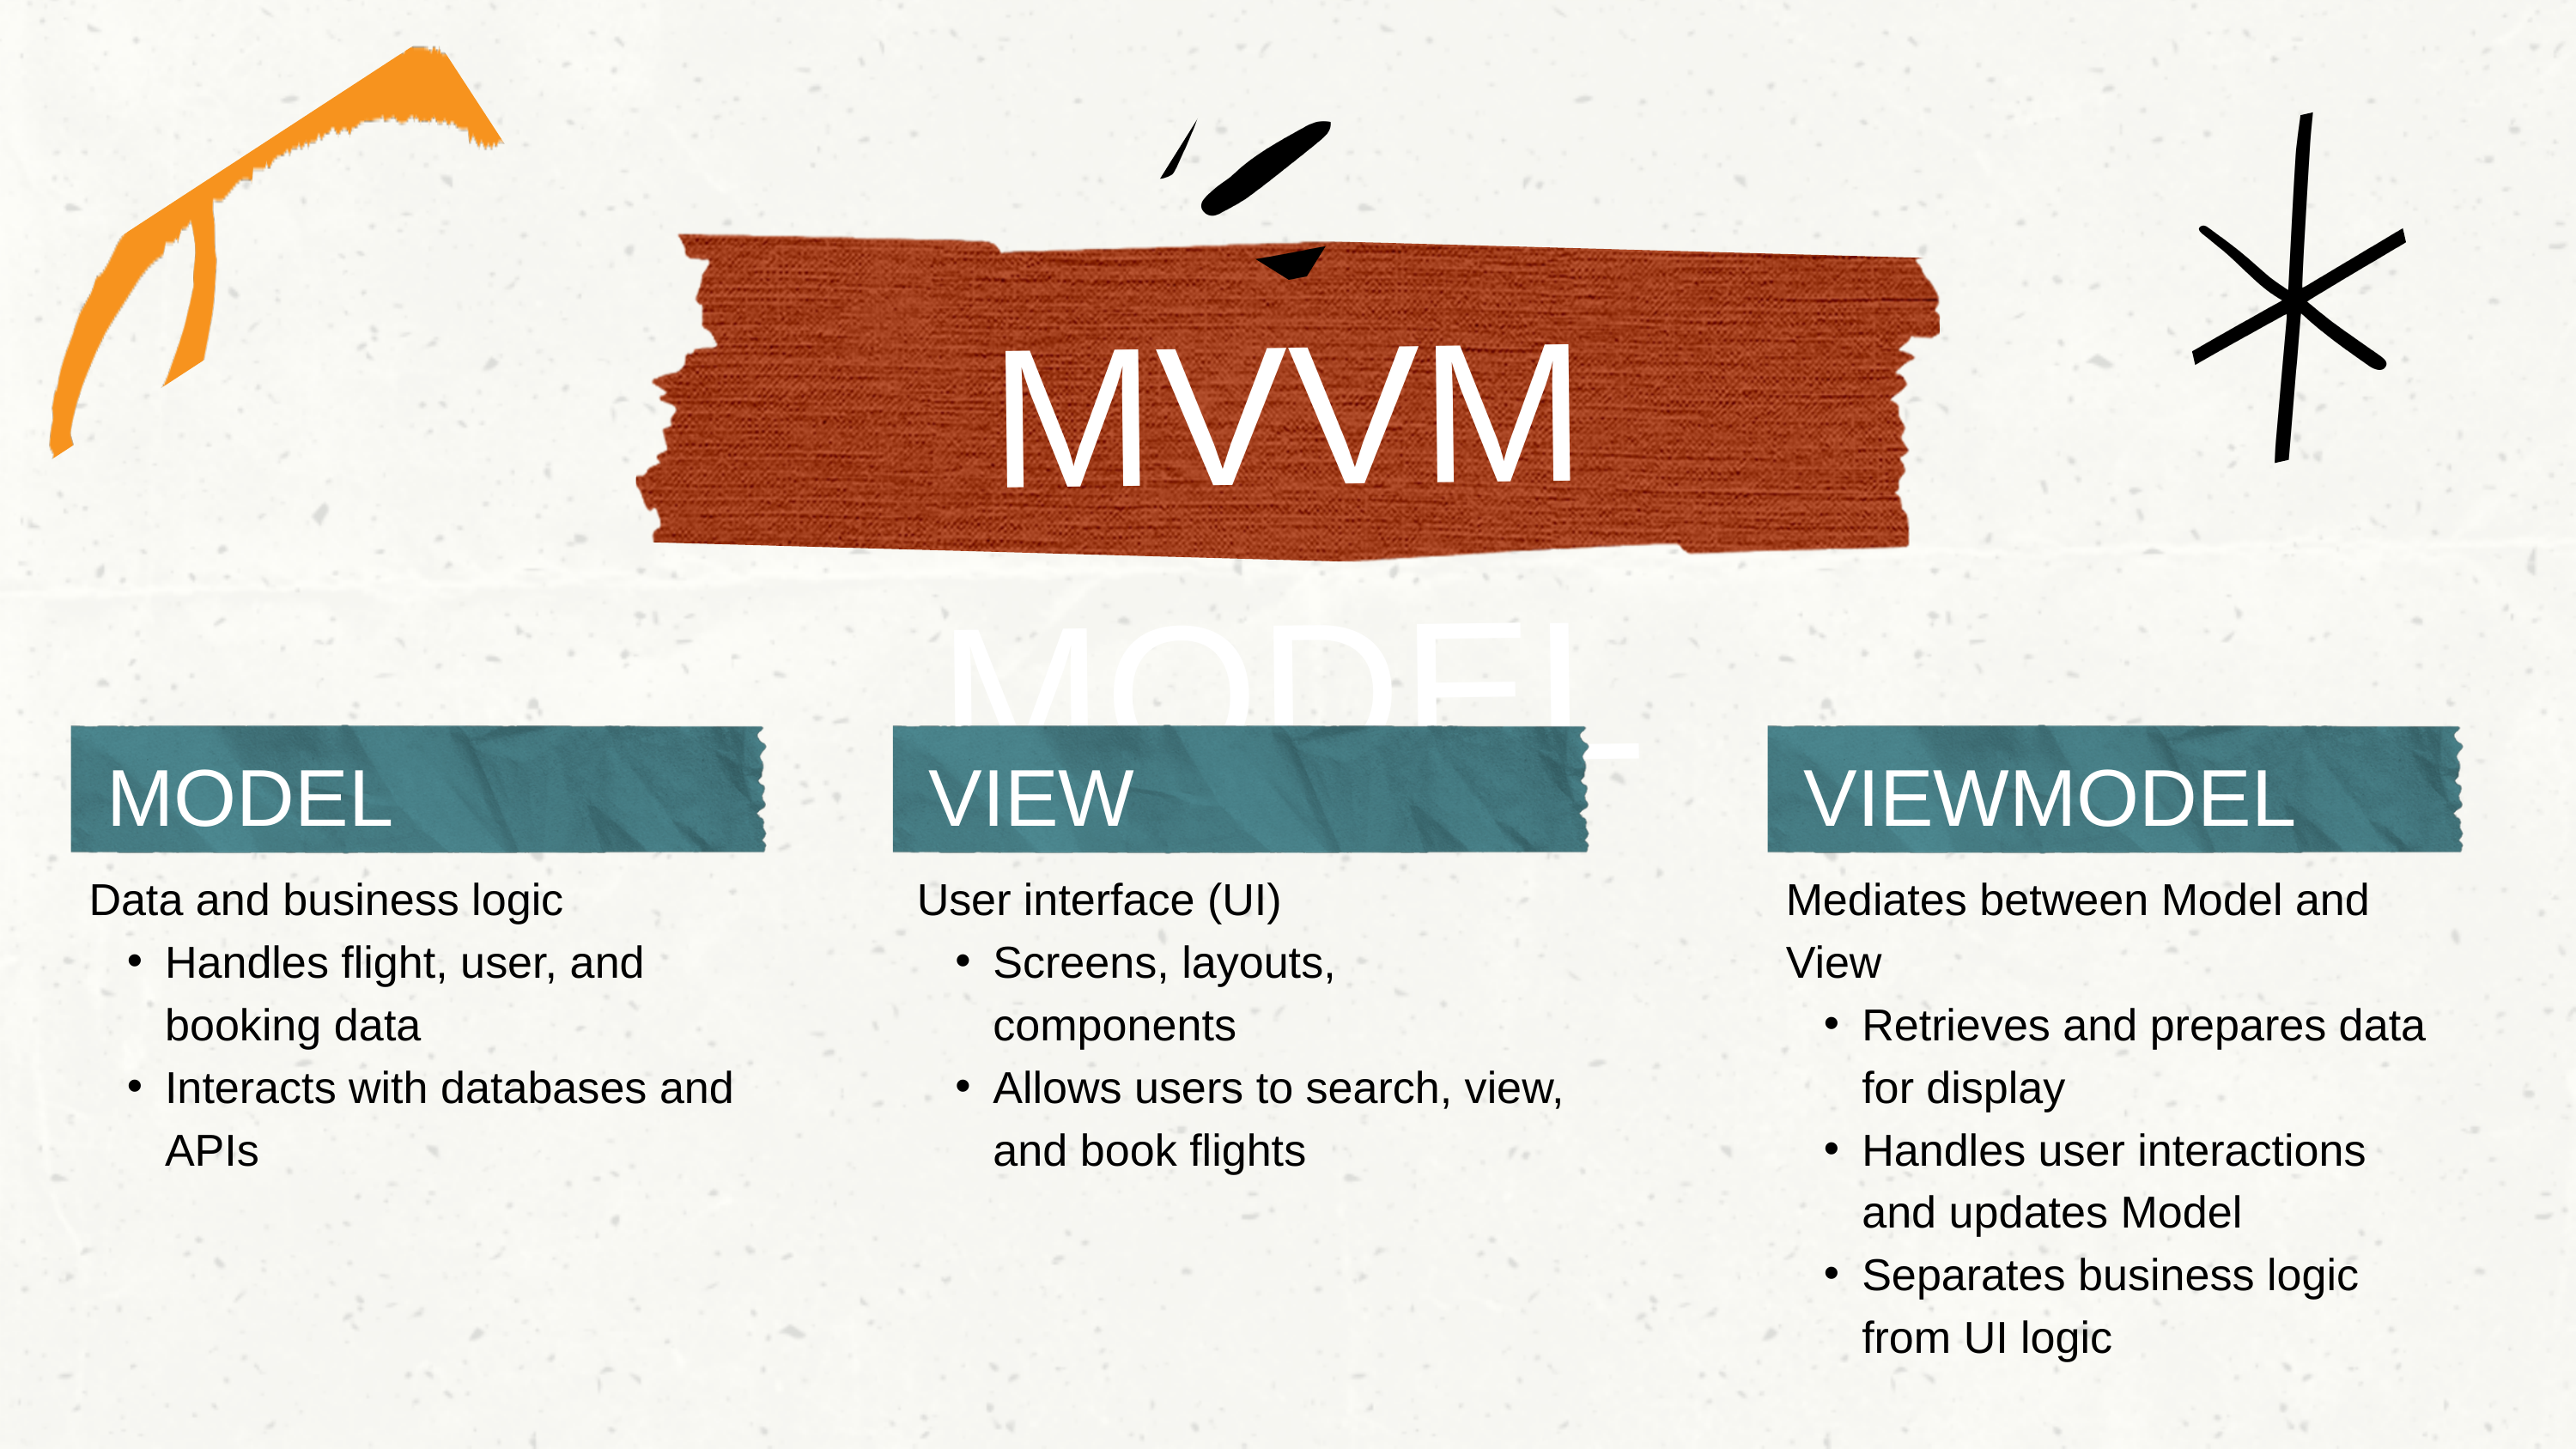

MVVM MODEL

MODEL
VIEW
VIEWMODEL
Data and business logic
Handles flight, user, and booking data
Interacts with databases and APIs

User interface (UI)
Screens, layouts, components
Allows users to search, view, and book flights

Mediates between Model and View
Retrieves and prepares data for display
Handles user interactions and updates Model
Separates business logic from UI logic